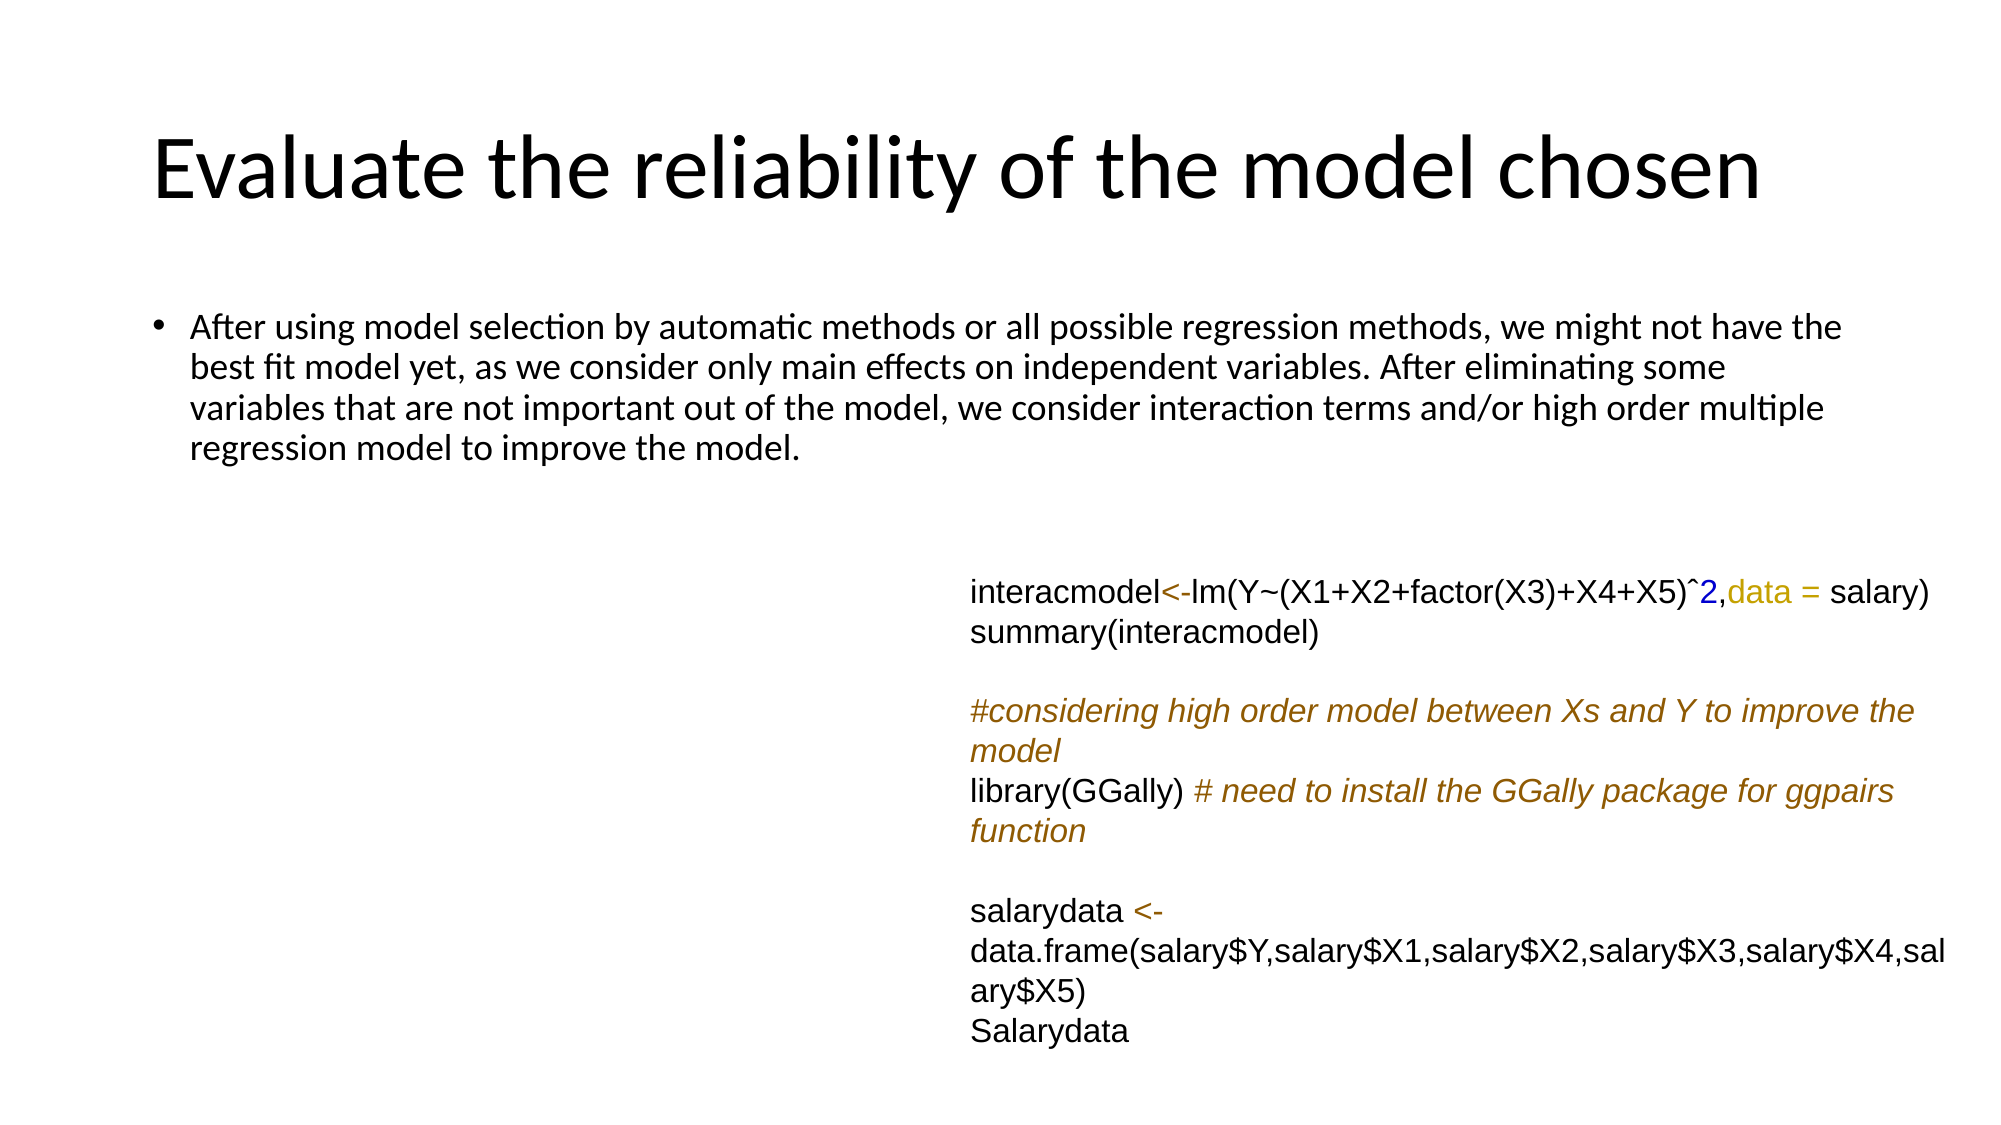

# Evaluate the reliability of the model chosen
After using model selection by automatic methods or all possible regression methods, we might not have the best fit model yet, as we consider only main effects on independent variables. After eliminating some variables that are not important out of the model, we consider interaction terms and/or high order multiple regression model to improve the model.
interacmodel<-lm(Y~(X1+X2+factor(X3)+X4+X5)ˆ2,data = salary)
summary(interacmodel)

#considering high order model between Xs and Y to improve the model
library(GGally) # need to install the GGally package for ggpairs function

salarydata <-data.frame(salary$Y,salary$X1,salary$X2,salary$X3,salary$X4,salary$X5)
Salarydata